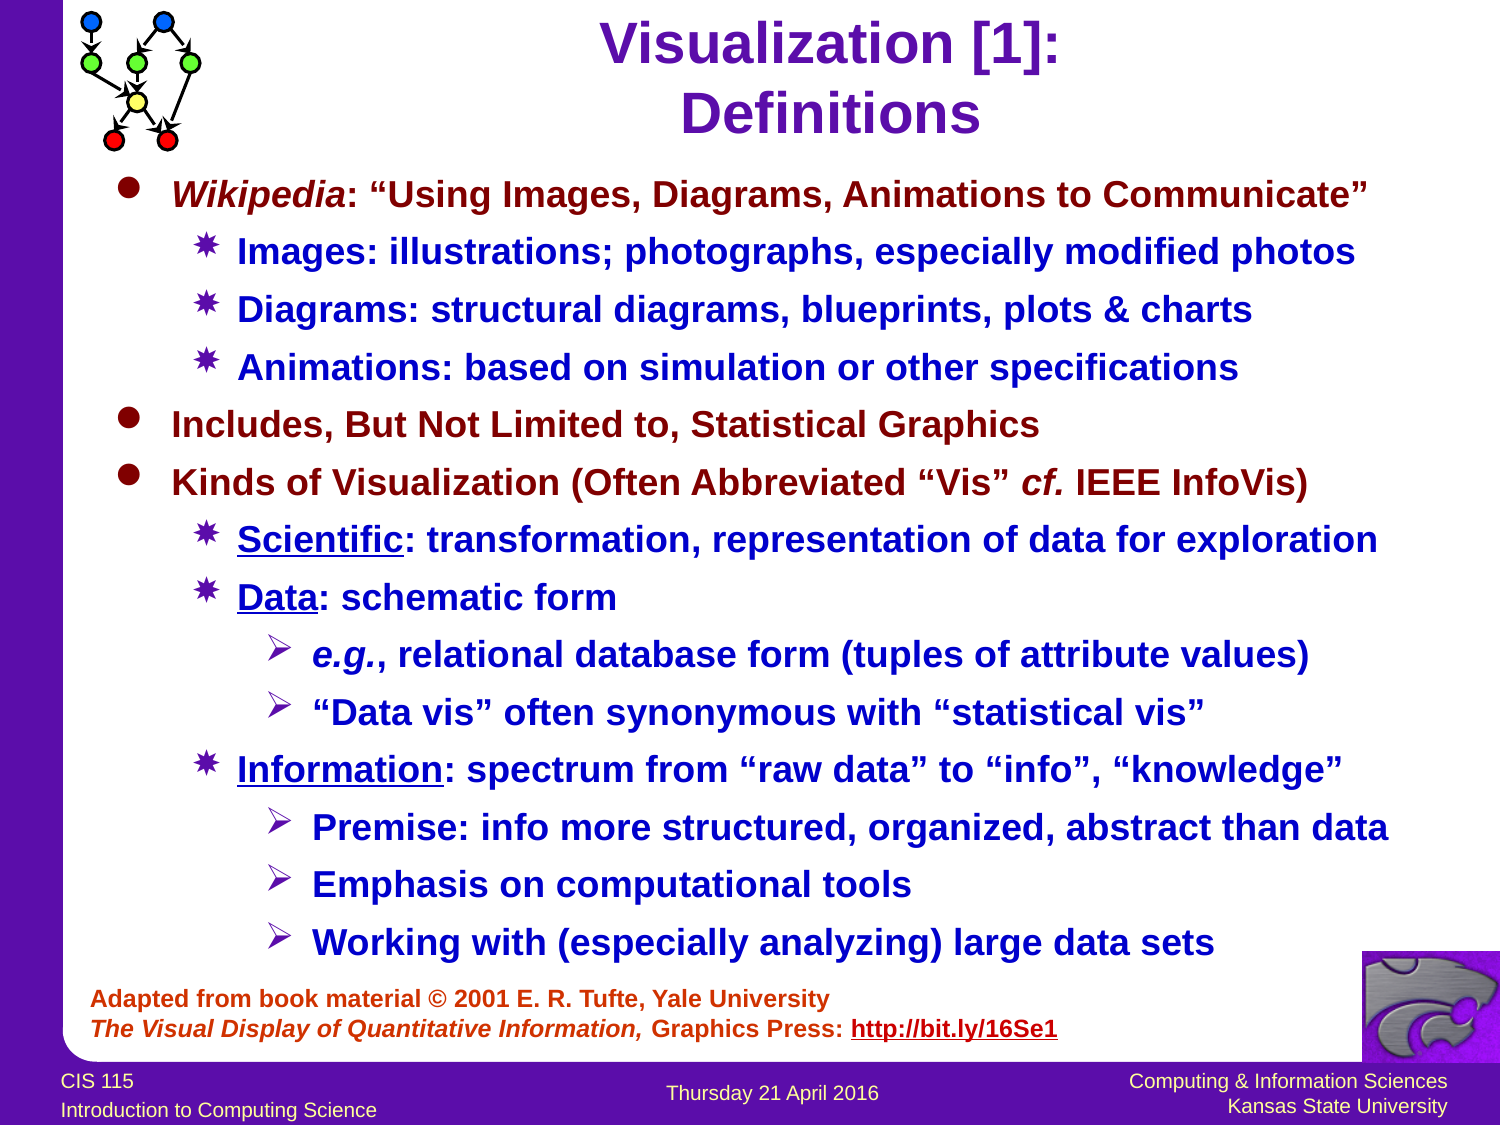

Visualization [1]:
Definitions
Wikipedia: “Using Images, Diagrams, Animations to Communicate”
Images: illustrations; photographs, especially modified photos
Diagrams: structural diagrams, blueprints, plots & charts
Animations: based on simulation or other specifications
Includes, But Not Limited to, Statistical Graphics
Kinds of Visualization (Often Abbreviated “Vis” cf. IEEE InfoVis)
Scientific: transformation, representation of data for exploration
Data: schematic form
e.g., relational database form (tuples of attribute values)
“Data vis” often synonymous with “statistical vis”
Information: spectrum from “raw data” to “info”, “knowledge”
Premise: info more structured, organized, abstract than data
Emphasis on computational tools
Working with (especially analyzing) large data sets
Adapted from book material © 2001 E. R. Tufte, Yale University
The Visual Display of Quantitative Information, Graphics Press: http://bit.ly/16Se1